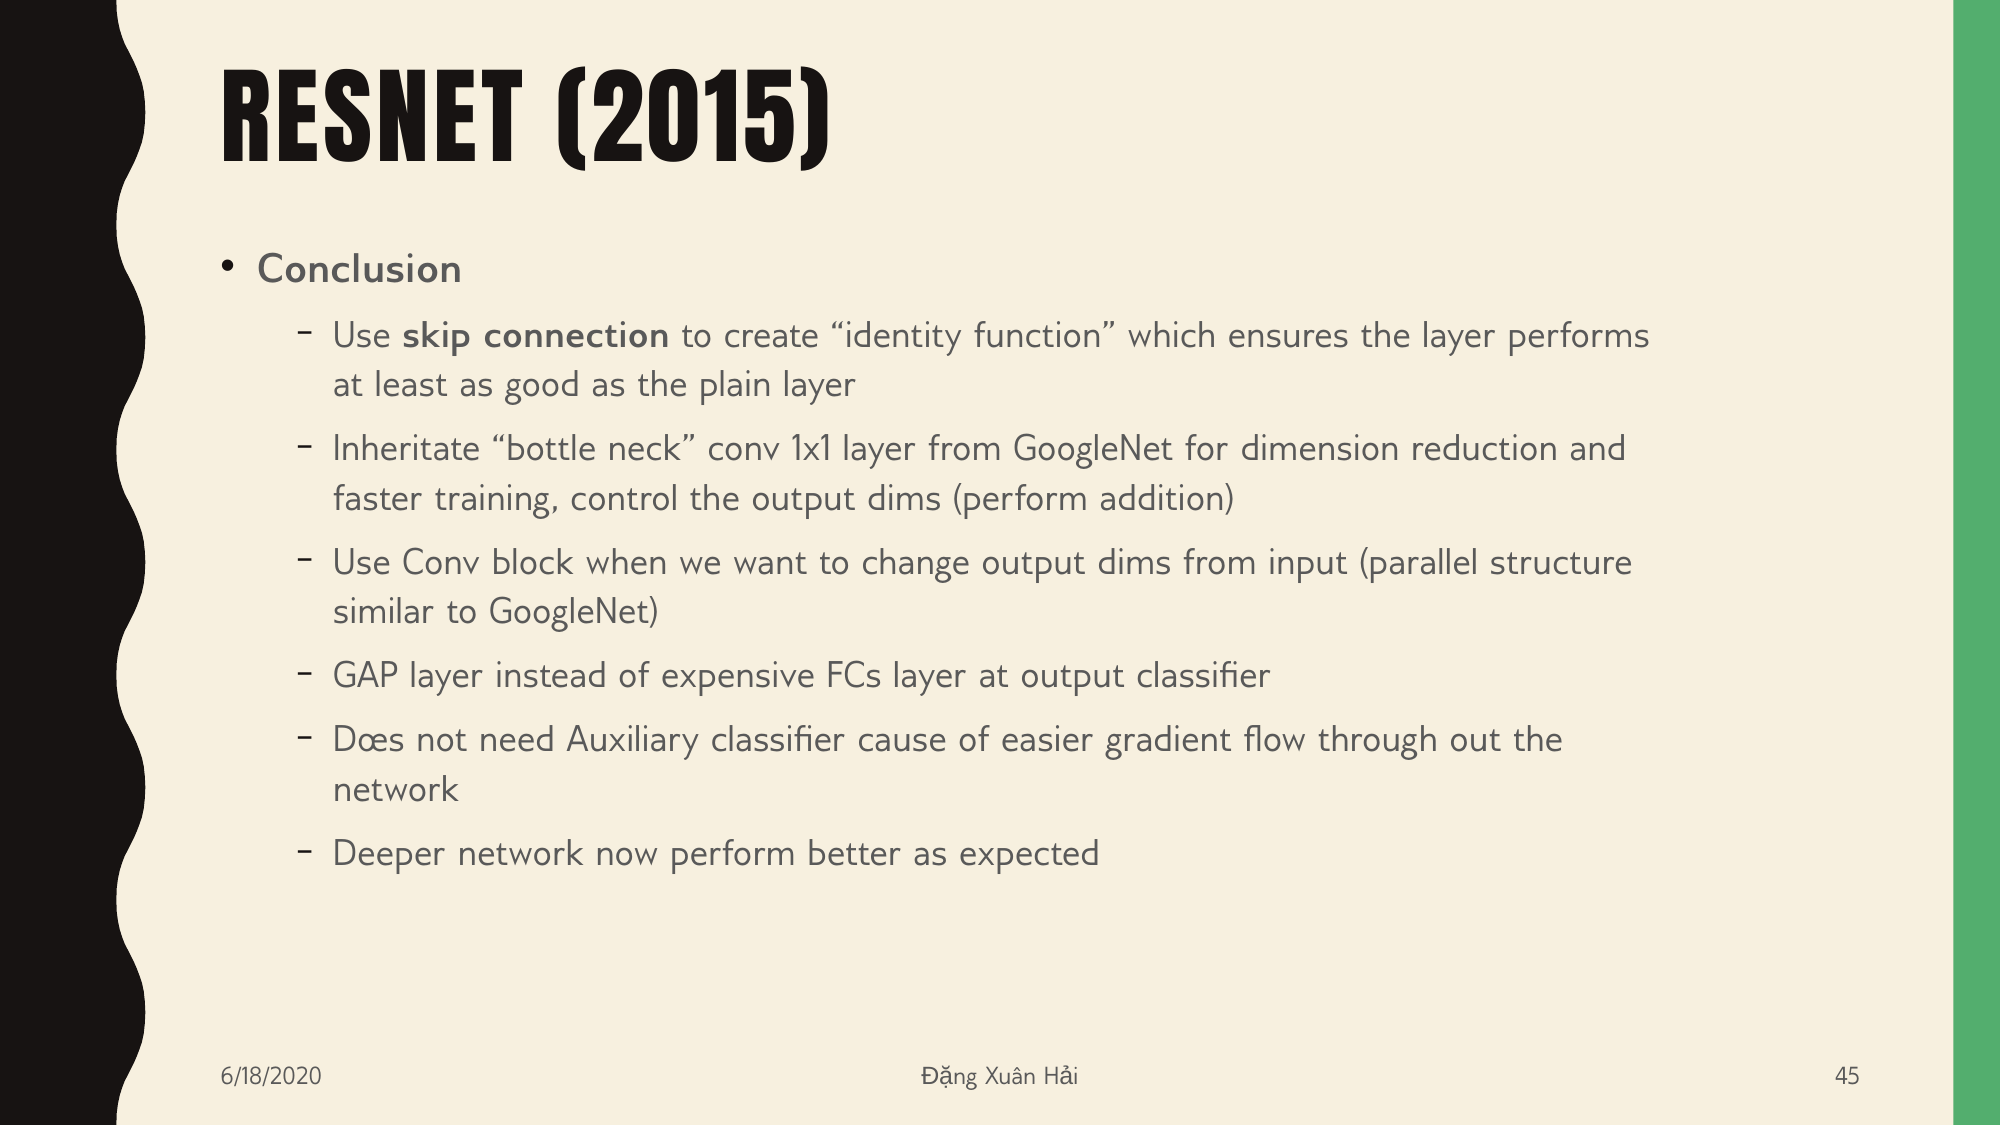

# ResNet (2015)
Conclusion
Use skip connection to create “identity function” which ensures the layer performs at least as good as the plain layer
Inheritate “bottle neck” conv 1x1 layer from GoogleNet for dimension reduction and faster training, control the output dims (perform addition)
Use Conv block when we want to change output dims from input (parallel structure similar to GoogleNet)
GAP layer instead of expensive FCs layer at output classifier
Does not need Auxiliary classifier cause of easier gradient flow through out the network
Deeper network now perform better as expected

6/18/2020
Đặng Xuân Hải
45